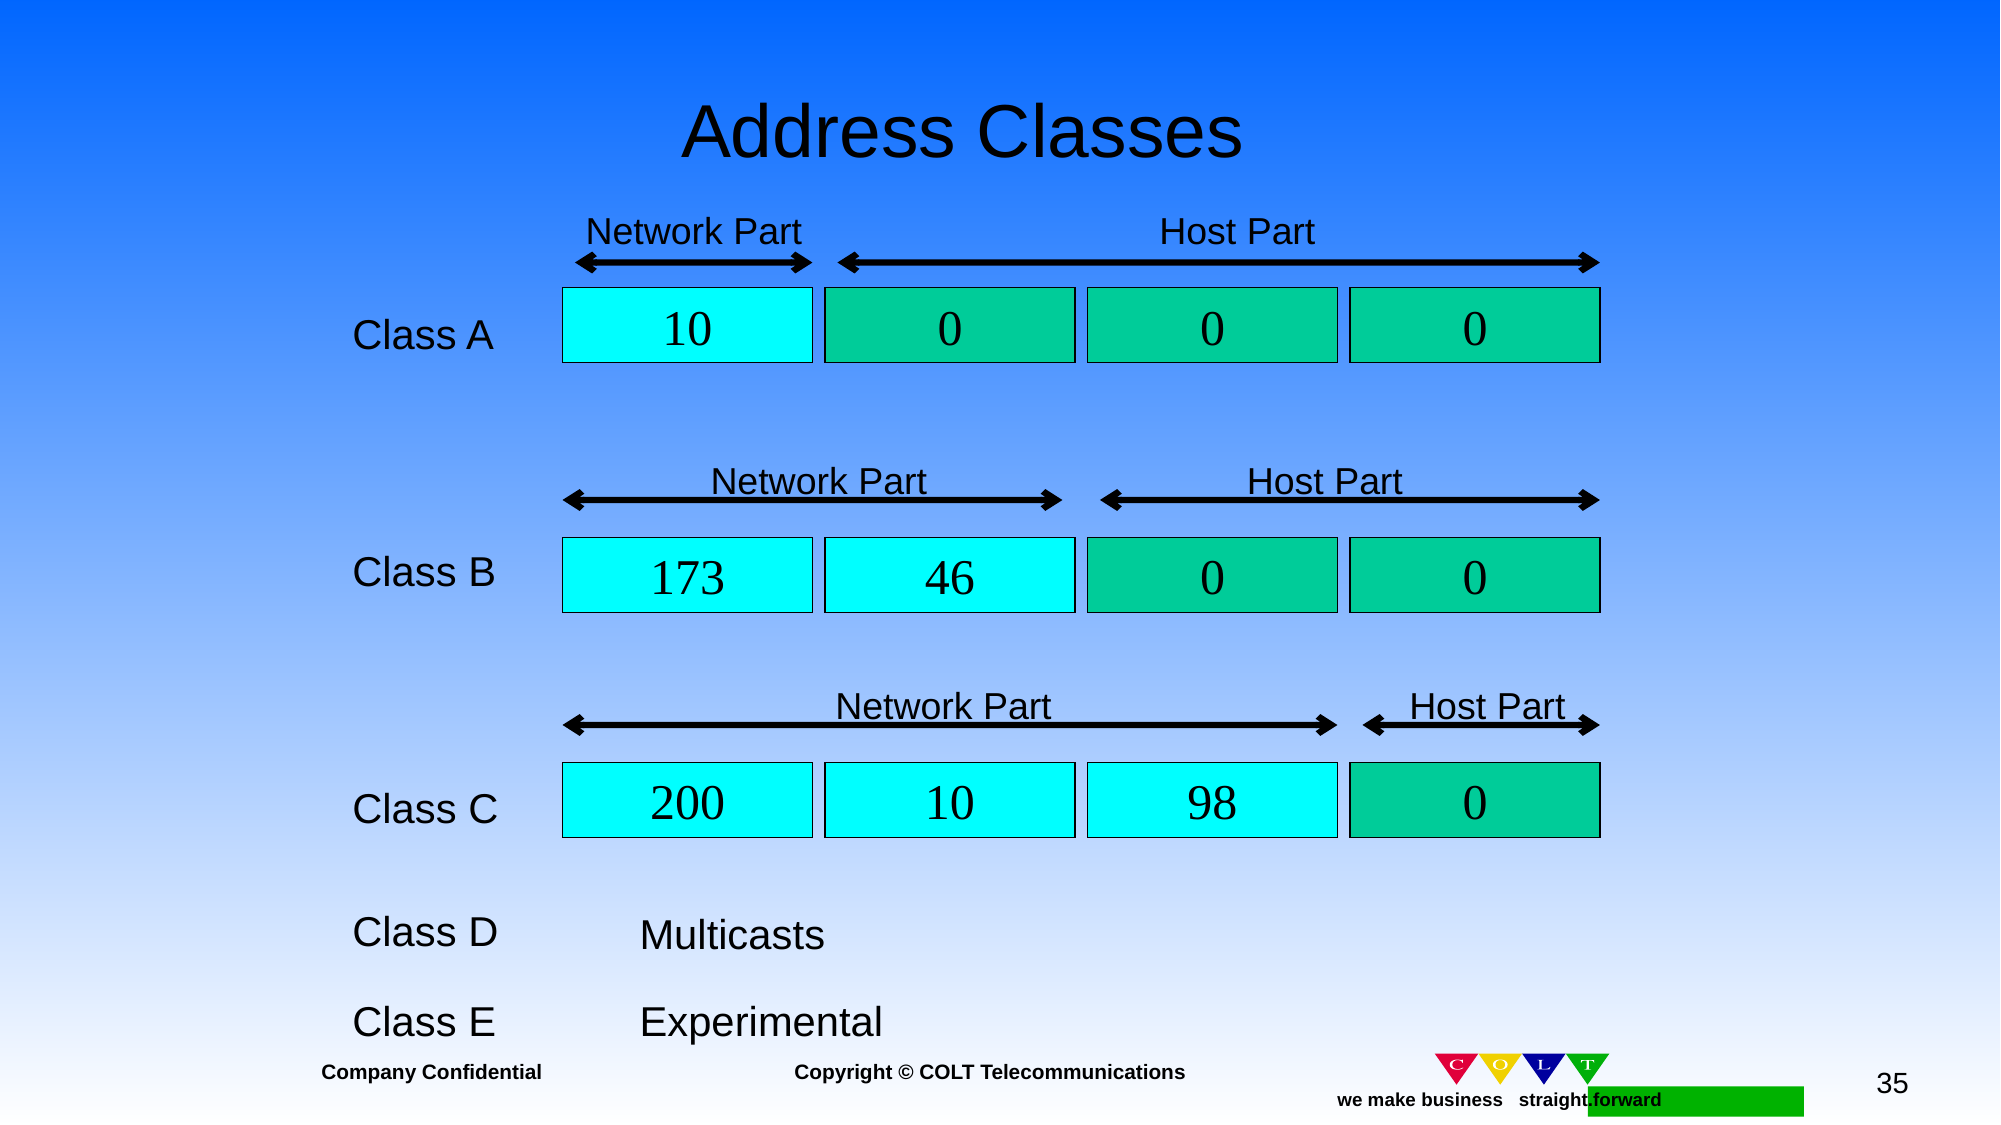

Address Classes
Network Part
Host Part

10
0
0
0
Class A
Network Part
Host Part

173
46
0
0
Class B
Network Part
Host Part

200
10
98
0
Class C
Class D
Multicasts
Class E
Experimental